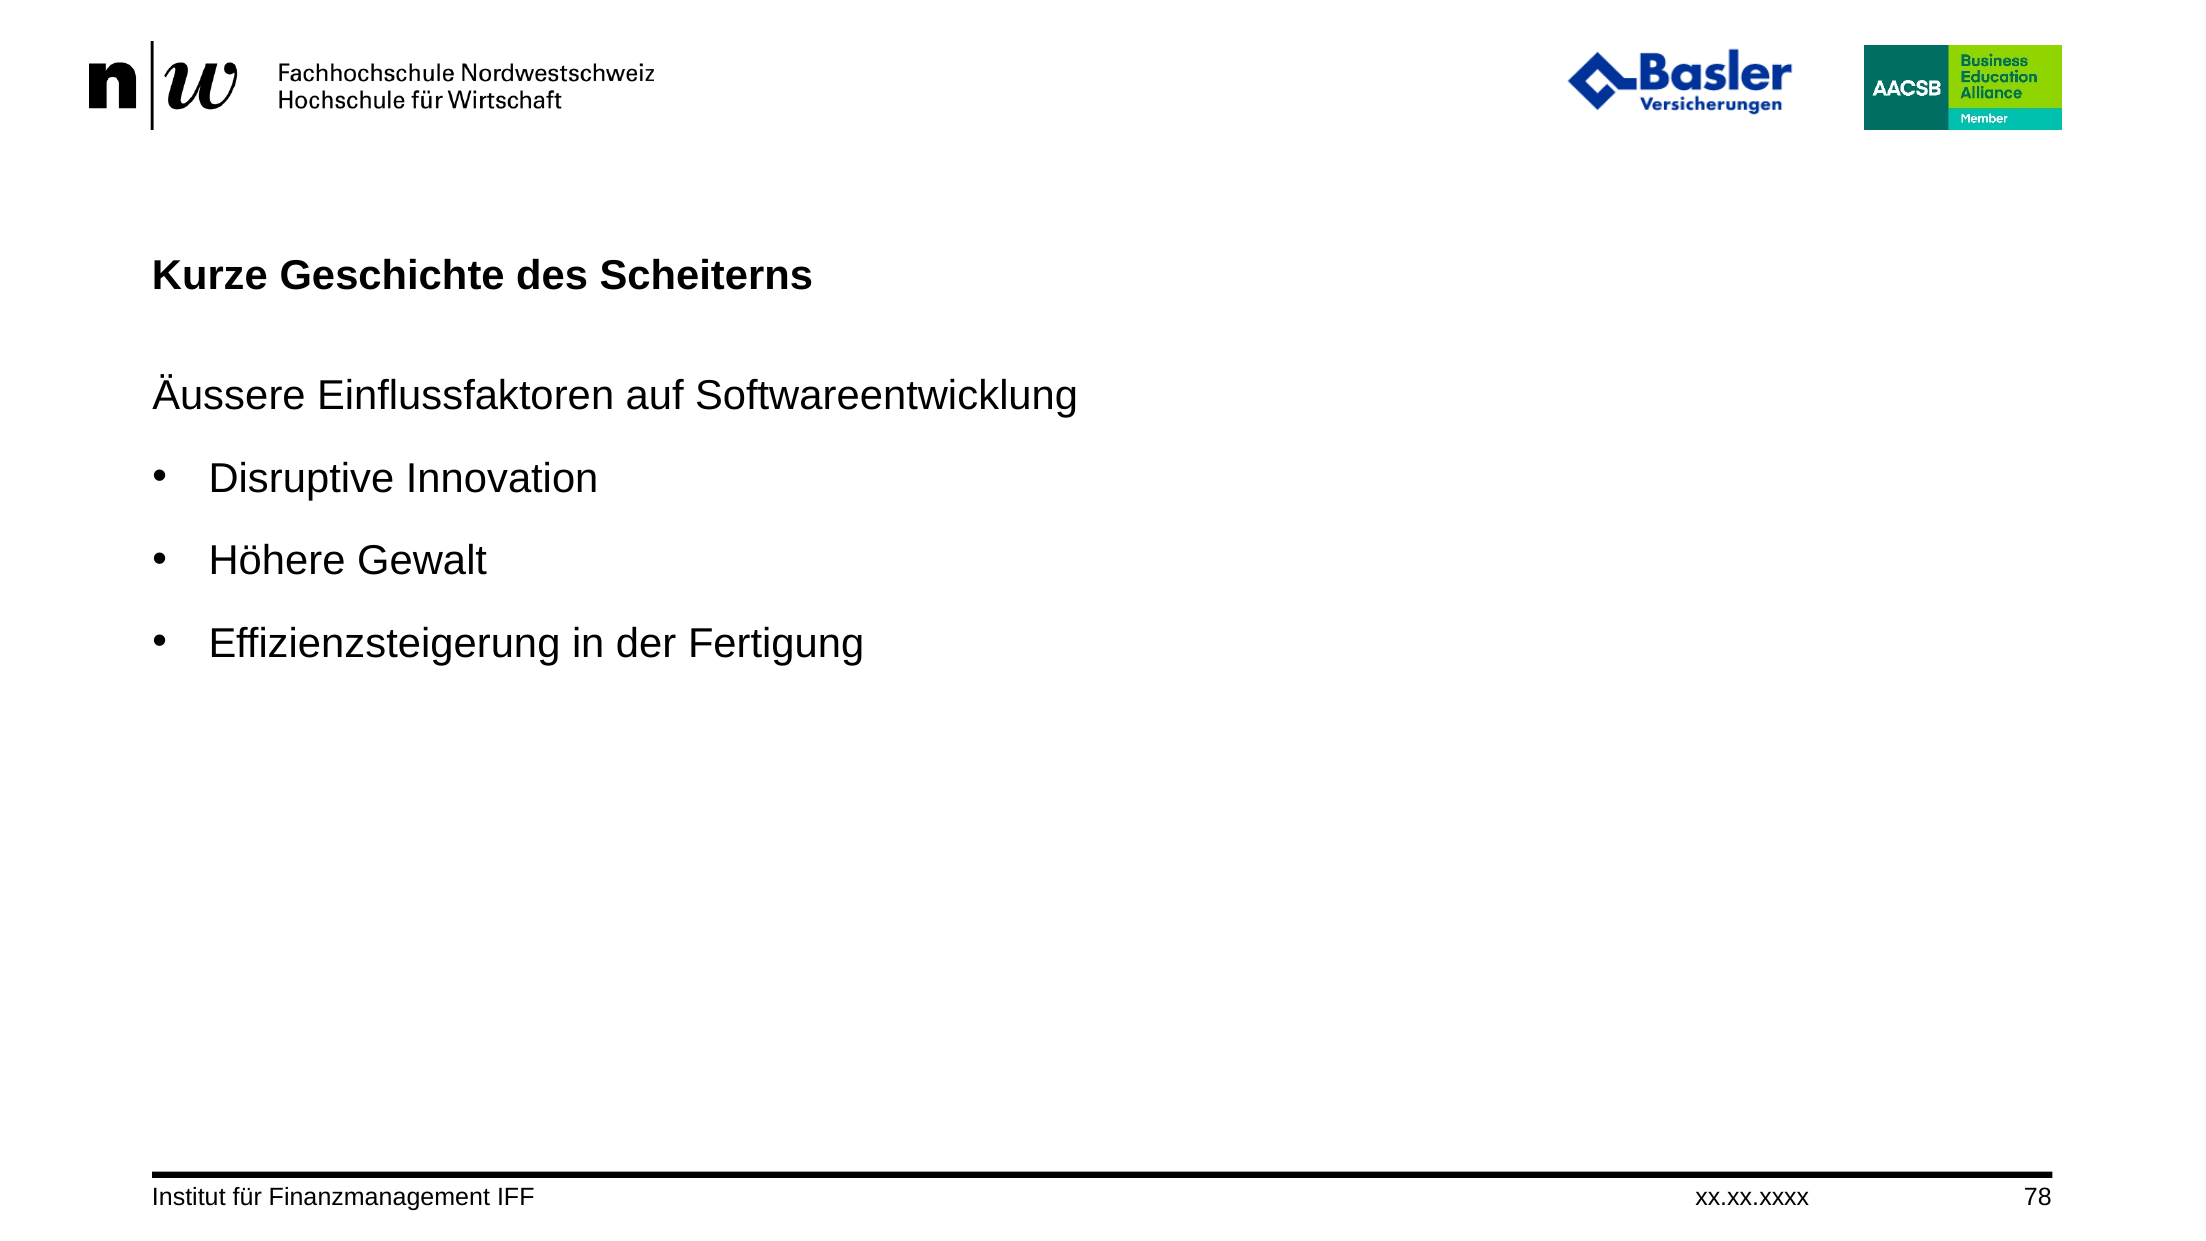

# Kurze Geschichte des Scheiterns
Äussere Einflussfaktoren auf Softwareentwicklung
Disruptive Innovation
Höhere Gewalt
Effizienzsteigerung in der Fertigung

Institut für Finanzmanagement IFF
xx.xx.xxxx
78